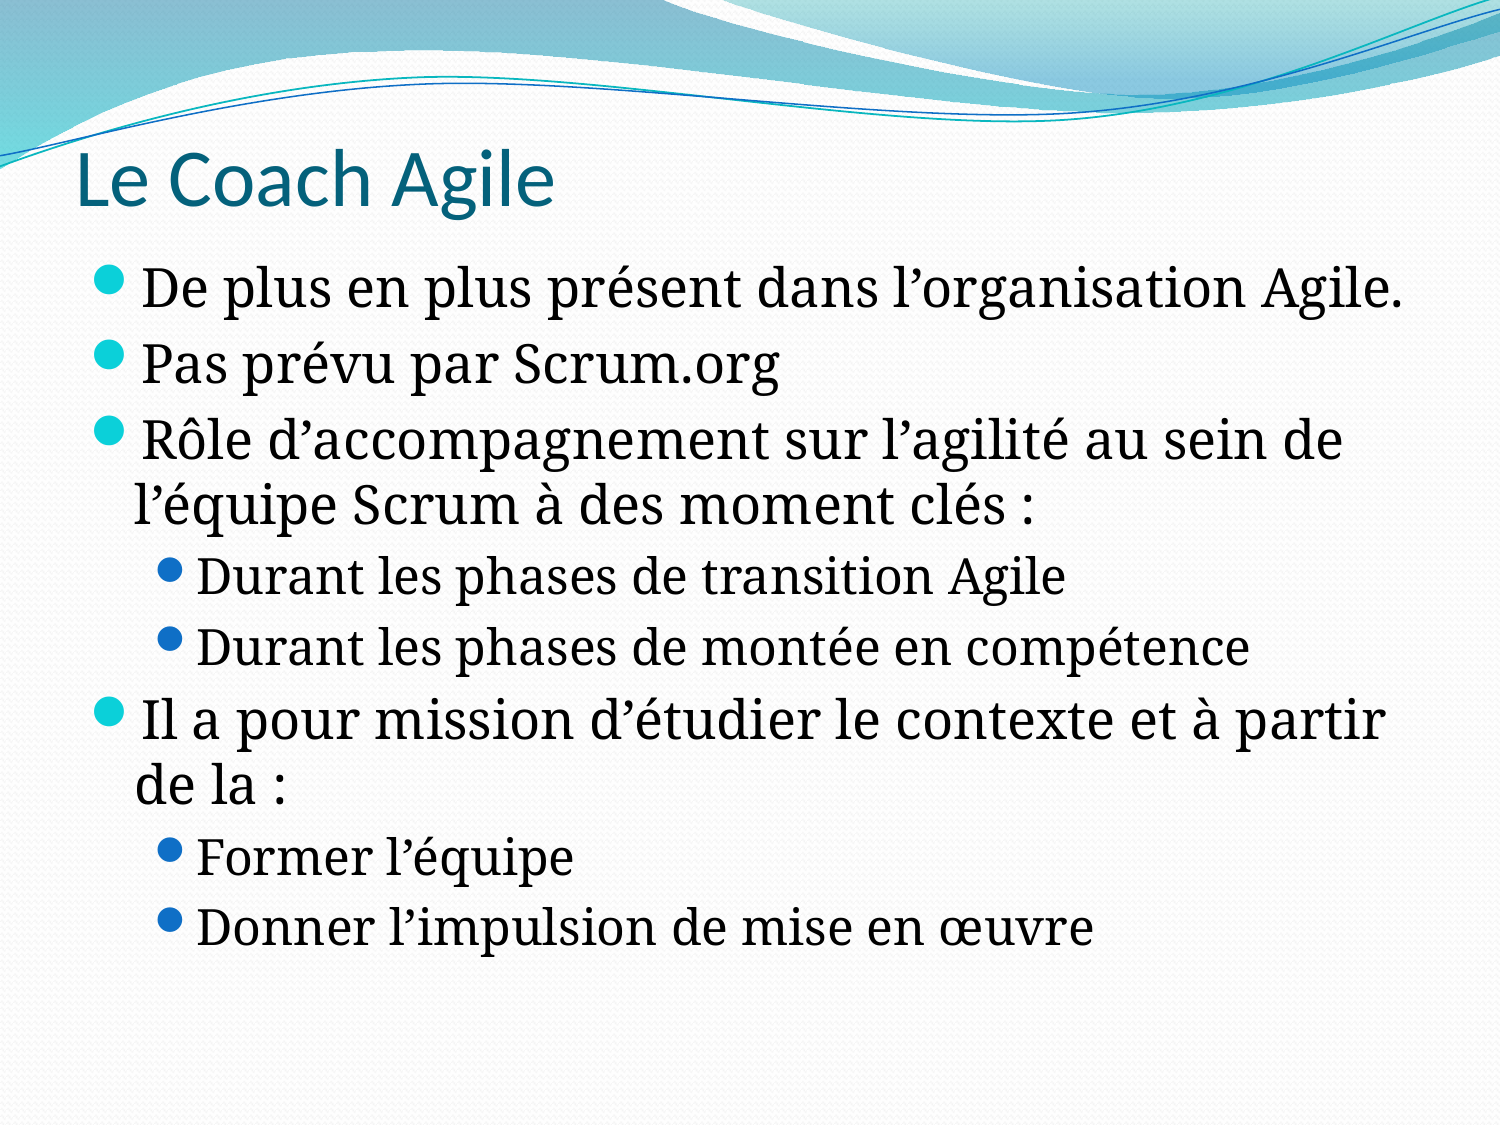

# Le Coach Agile
De plus en plus présent dans l’organisation Agile.
Pas prévu par Scrum.org
Rôle d’accompagnement sur l’agilité au sein de l’équipe Scrum à des moment clés :
Durant les phases de transition Agile
Durant les phases de montée en compétence
Il a pour mission d’étudier le contexte et à partir de la :
Former l’équipe
Donner l’impulsion de mise en œuvre